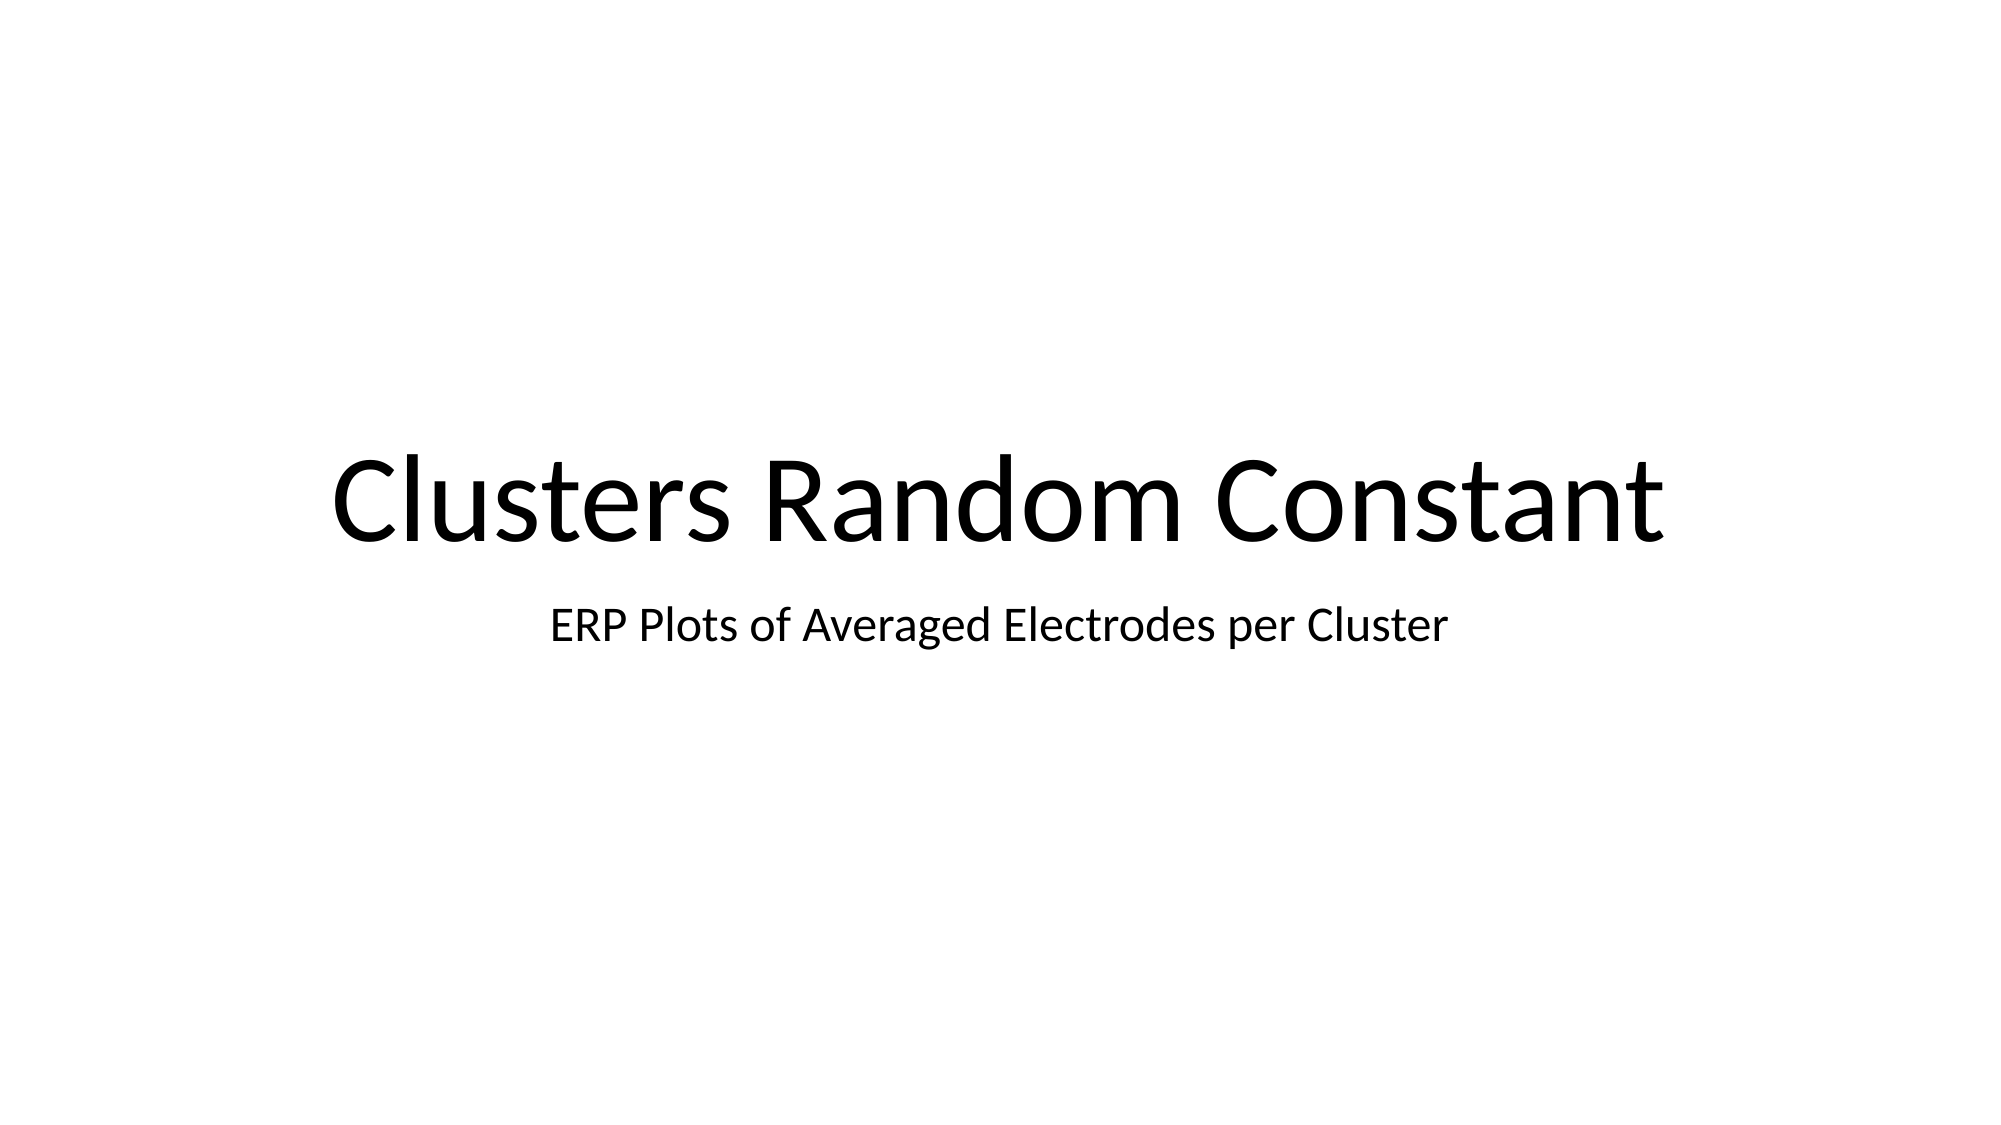

# Clusters Random Constant
ERP Plots of Averaged Electrodes per Cluster